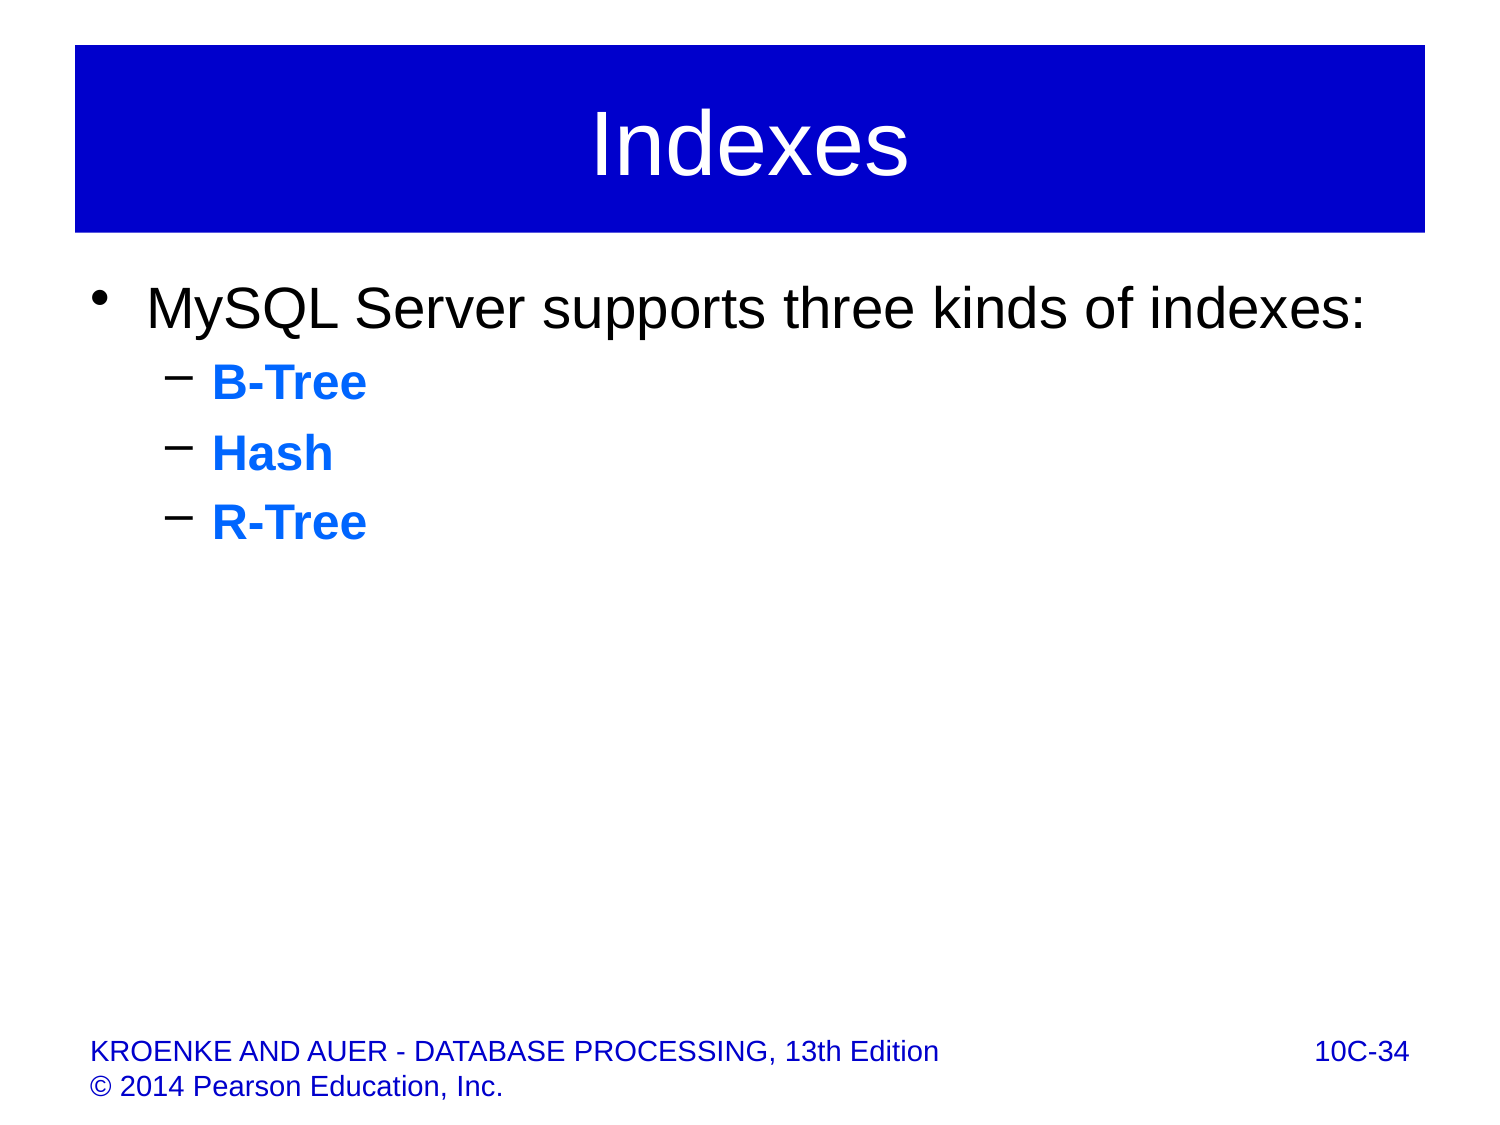

# Indexes
MySQL Server supports three kinds of indexes:
B-Tree
Hash
R-Tree
10C-34

KROENKE AND AUER - DATABASE PROCESSING, 13th Edition  © 2014 Pearson Education, Inc.